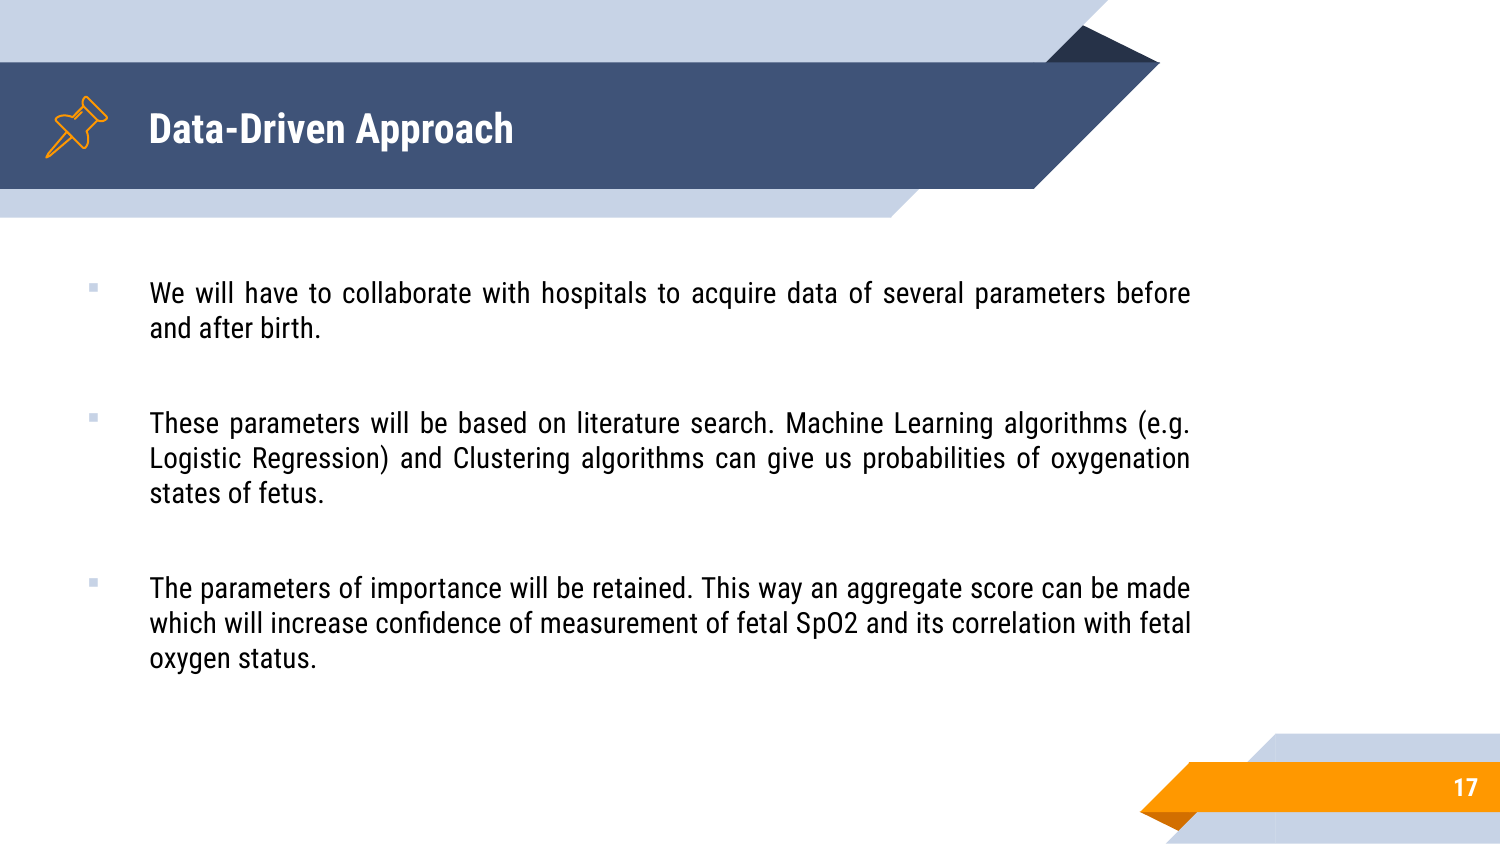

# Data-Driven Approach

We will have to collaborate with hospitals to acquire data of several parameters before and after birth.

These parameters will be based on literature search. Machine Learning algorithms (e.g. Logistic Regression) and Clustering algorithms can give us probabilities of oxygenation states of fetus.

The parameters of importance will be retained. This way an aggregate score can be made which will increase confidence of measurement of fetal SpO2 and its correlation with fetal oxygen status.

17